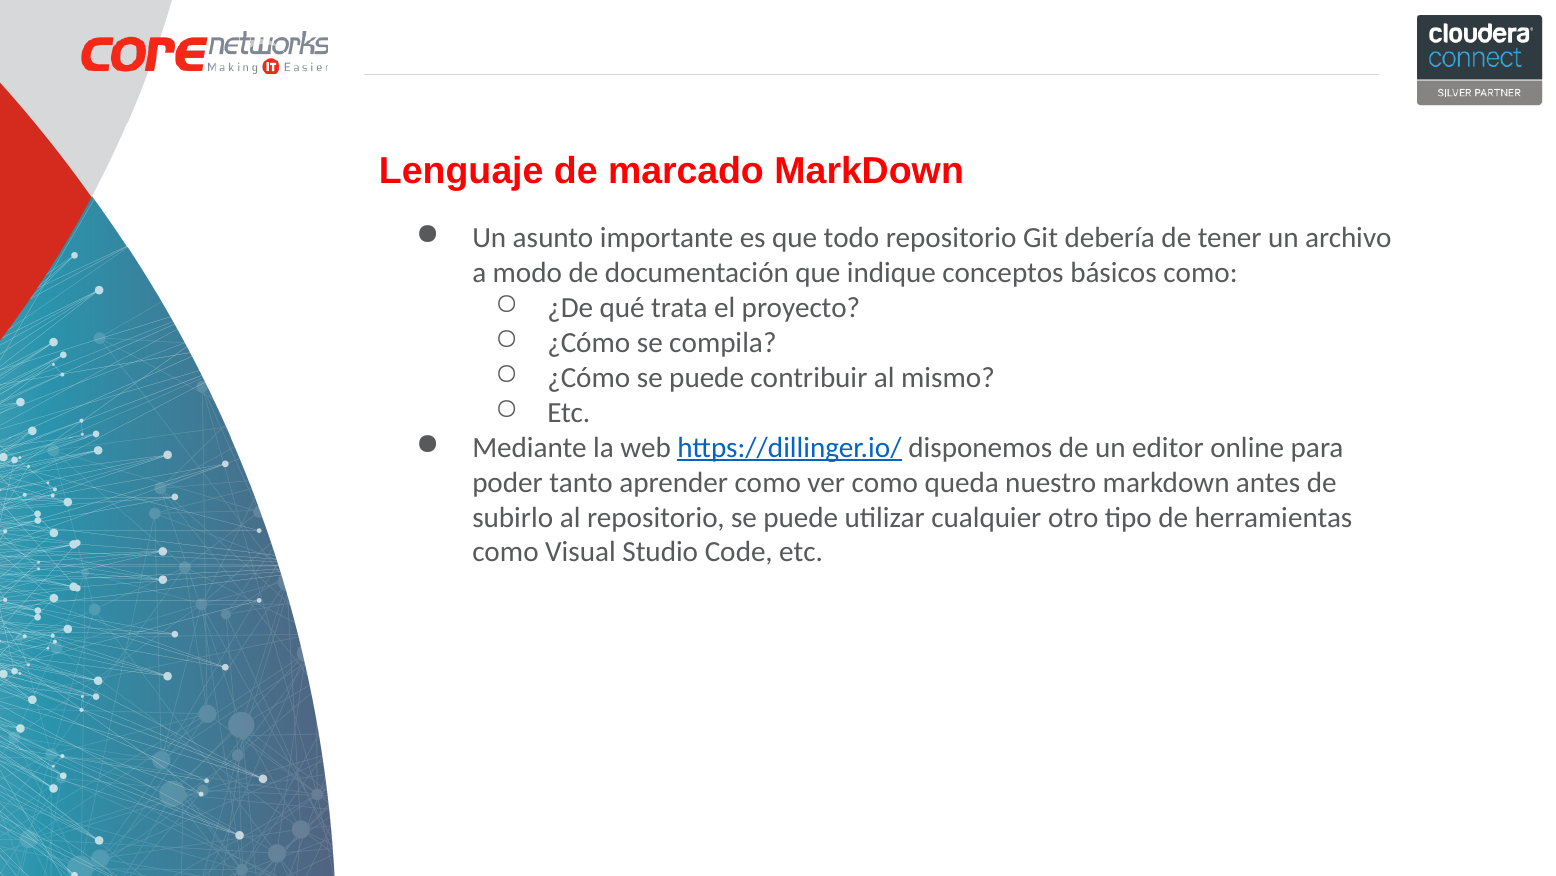

Lenguaje de marcado MarkDown
Un asunto importante es que todo repositorio Git debería de tener un archivo a modo de documentación que indique conceptos básicos como:
¿De qué trata el proyecto?
¿Cómo se compila?
¿Cómo se puede contribuir al mismo?
Etc.
Mediante la web https://dillinger.io/ disponemos de un editor online para poder tanto aprender como ver como queda nuestro markdown antes de subirlo al repositorio, se puede utilizar cualquier otro tipo de herramientas como Visual Studio Code, etc.